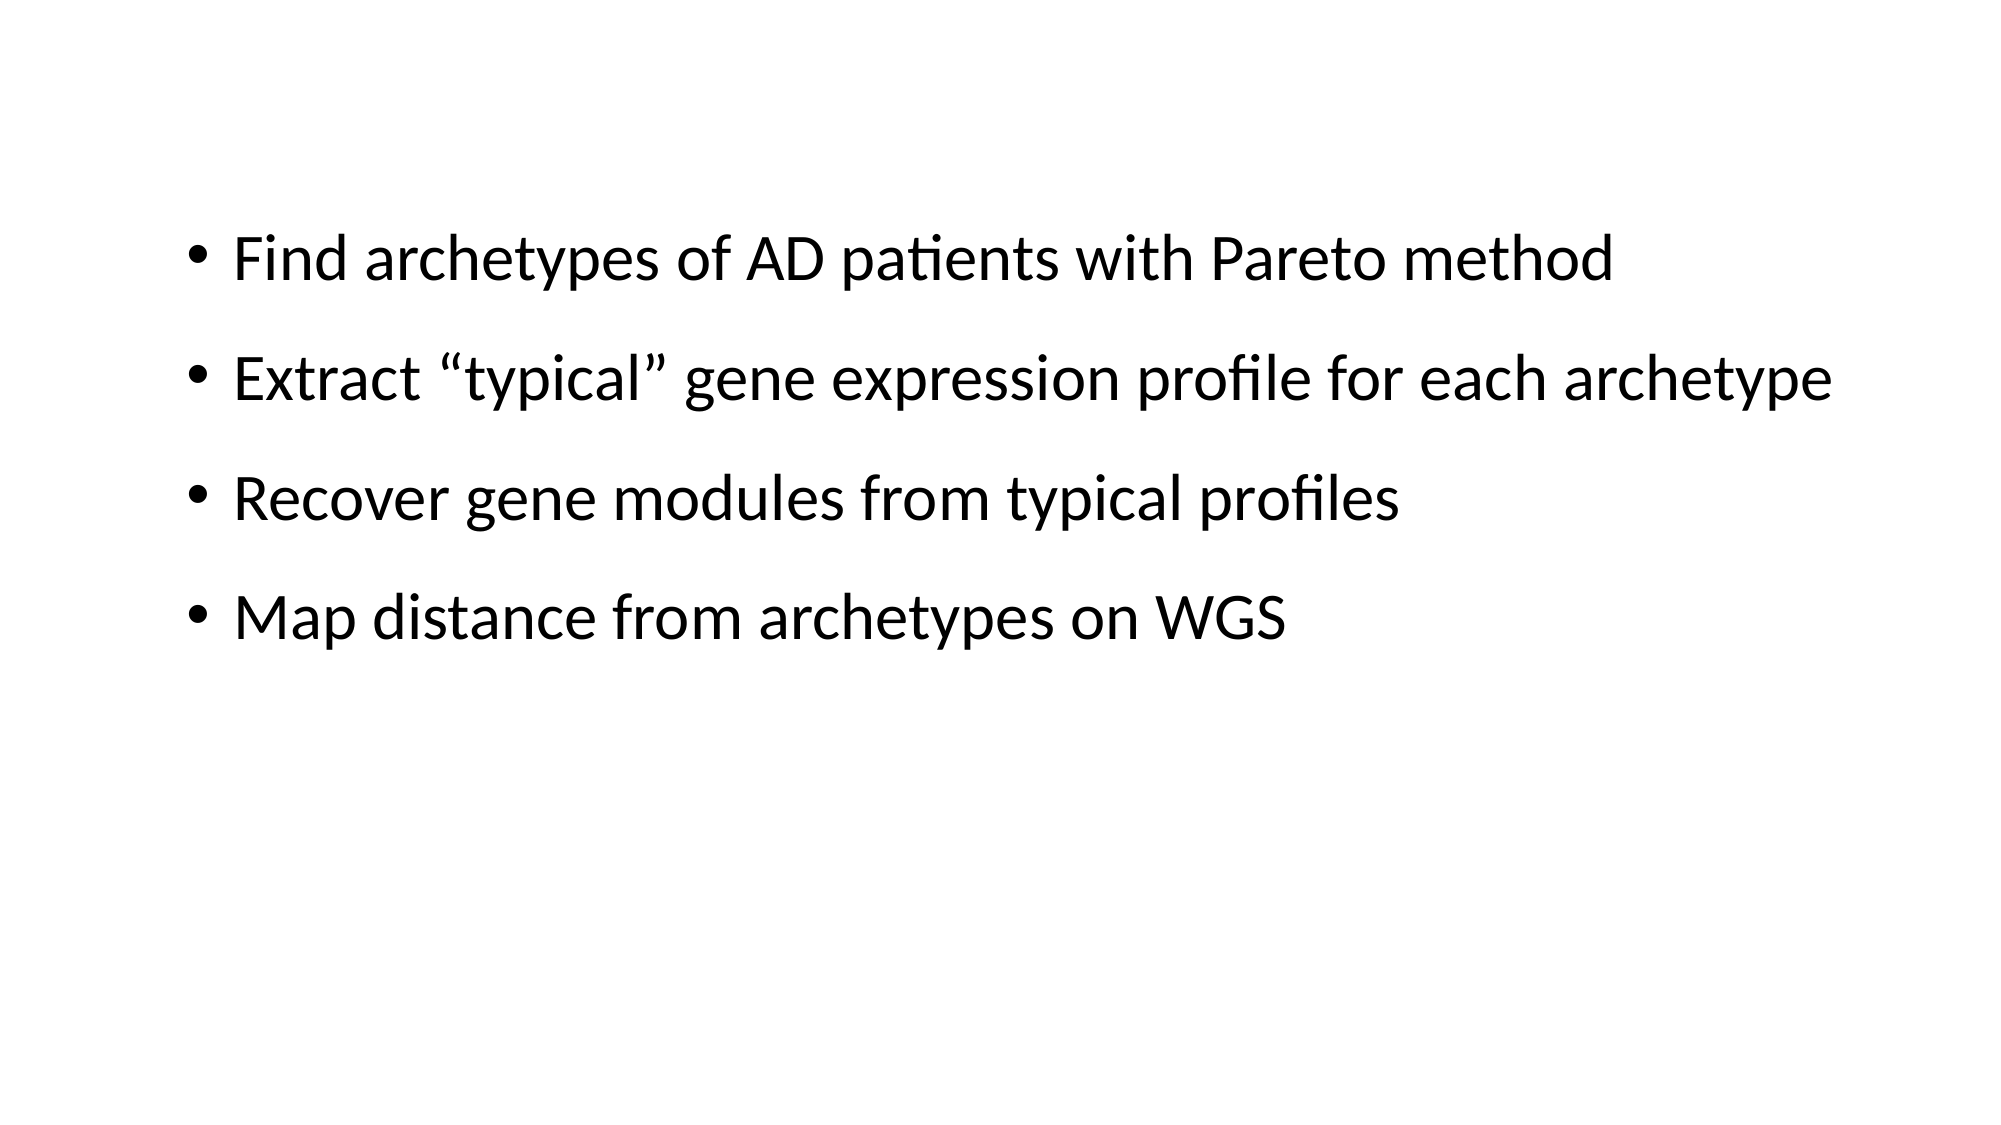

Find archetypes of AD patients with Pareto method
Extract “typical” gene expression profile for each archetype
Recover gene modules from typical profiles
Map distance from archetypes on WGS